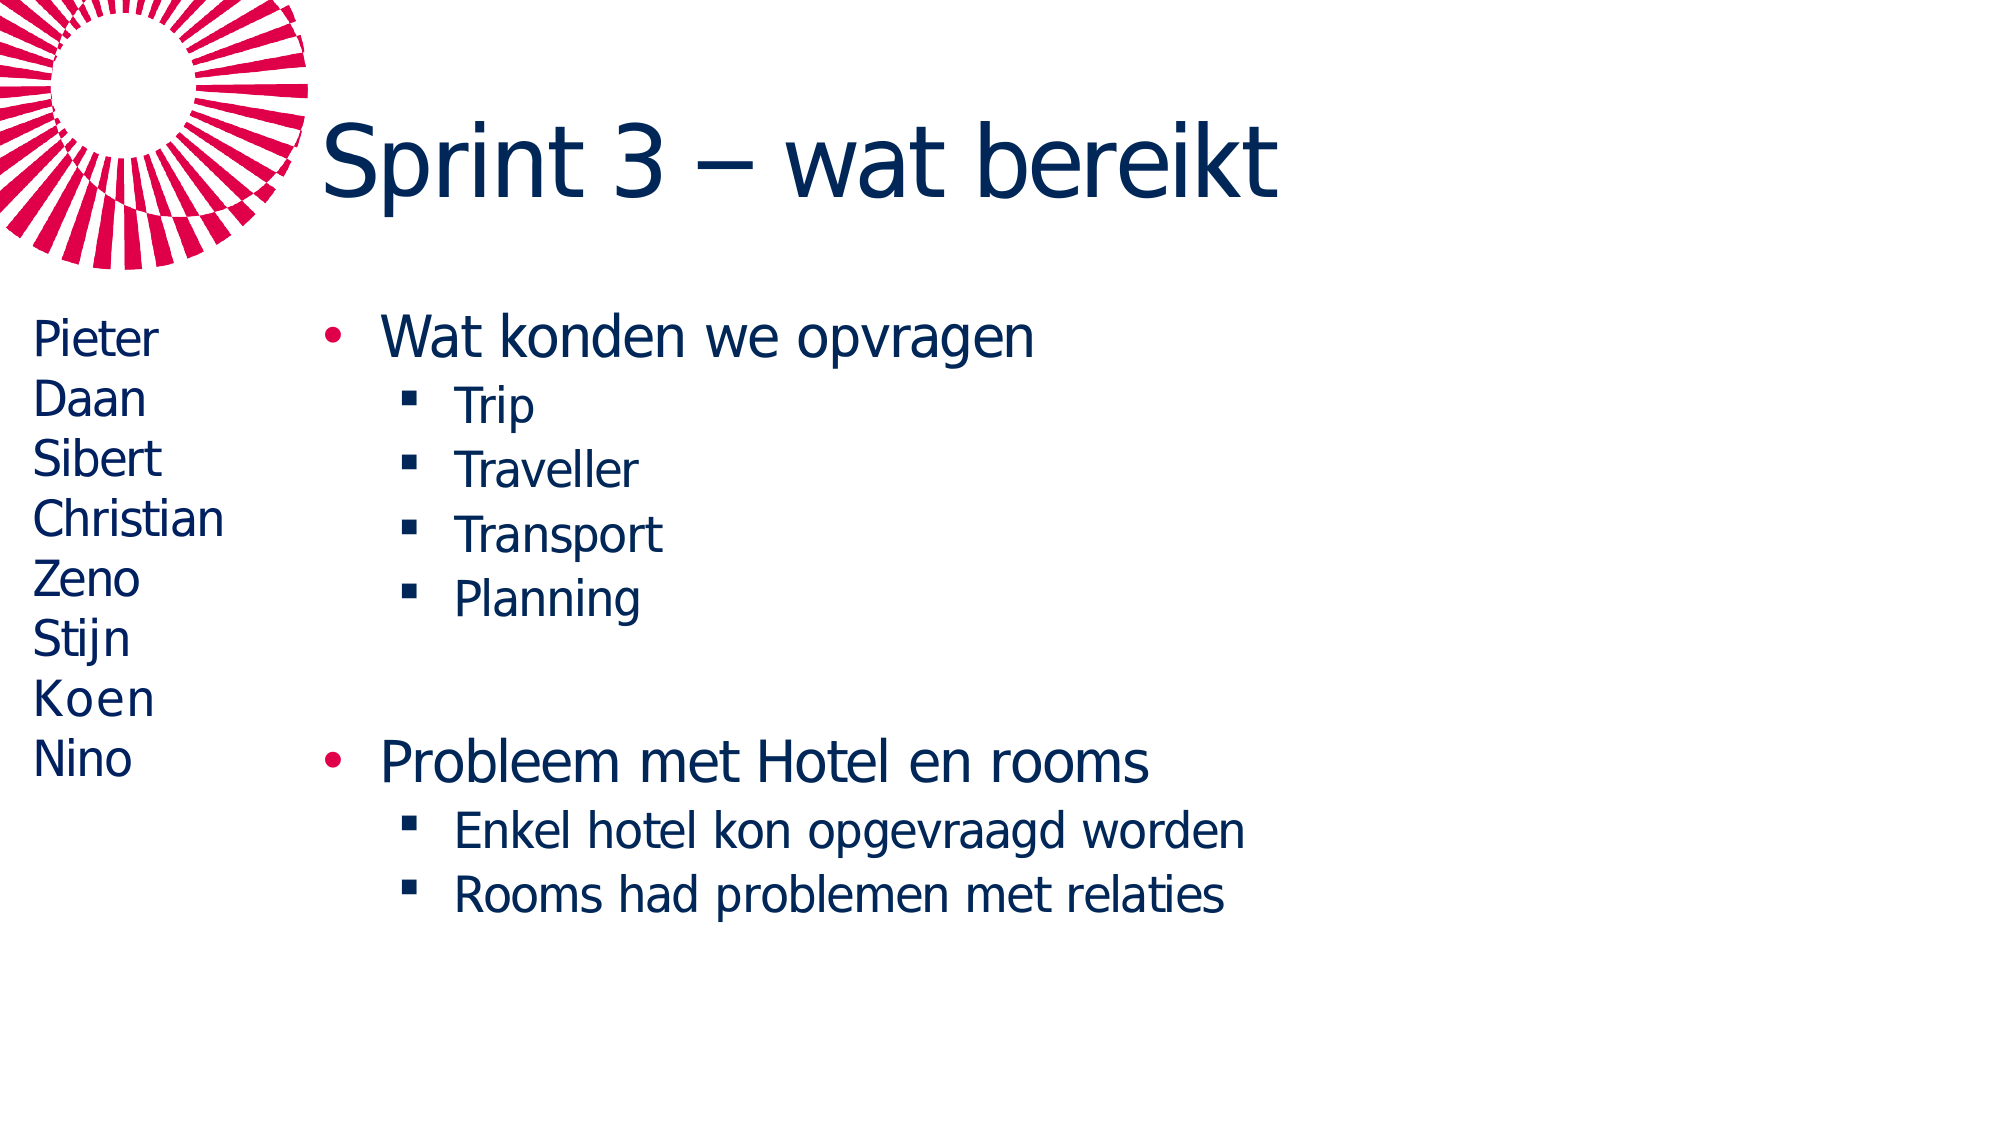

# Sprint 3 – wat bereikt
Pieter
Daan
Sibert
Christian
Zeno
Stijn
Koen
Nino
Wat konden we opvragen
Trip
Traveller
Transport
Planning

Probleem met Hotel en rooms
Enkel hotel kon opgevraagd worden
Rooms had problemen met relaties